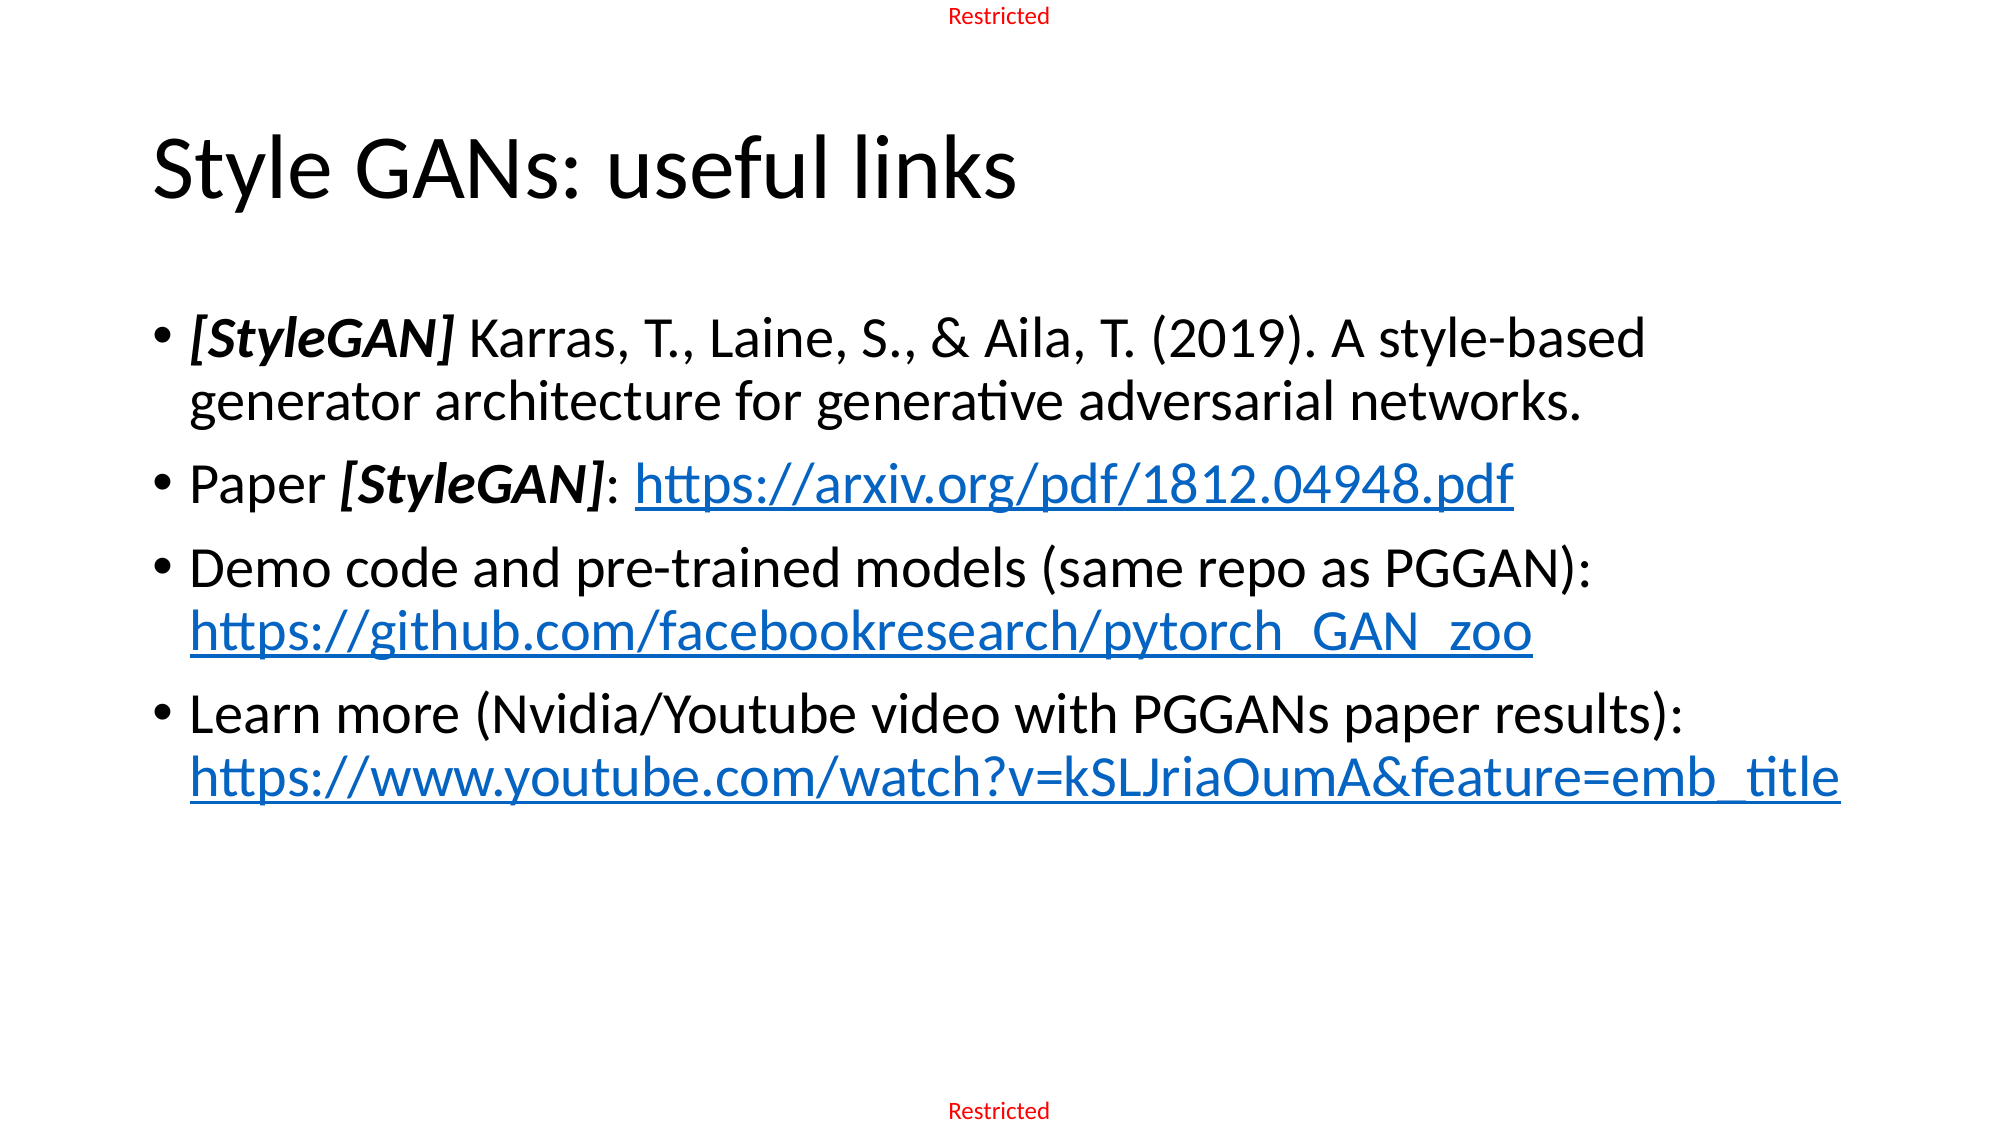

# Style GANs: useful links
[StyleGAN] Karras, T., Laine, S., & Aila, T. (2019). A style-based generator architecture for generative adversarial networks.
Paper [StyleGAN]: https://arxiv.org/pdf/1812.04948.pdf
Demo code and pre-trained models (same repo as PGGAN): https://github.com/facebookresearch/pytorch_GAN_zoo
Learn more (Nvidia/Youtube video with PGGANs paper results): https://www.youtube.com/watch?v=kSLJriaOumA&feature=emb_title